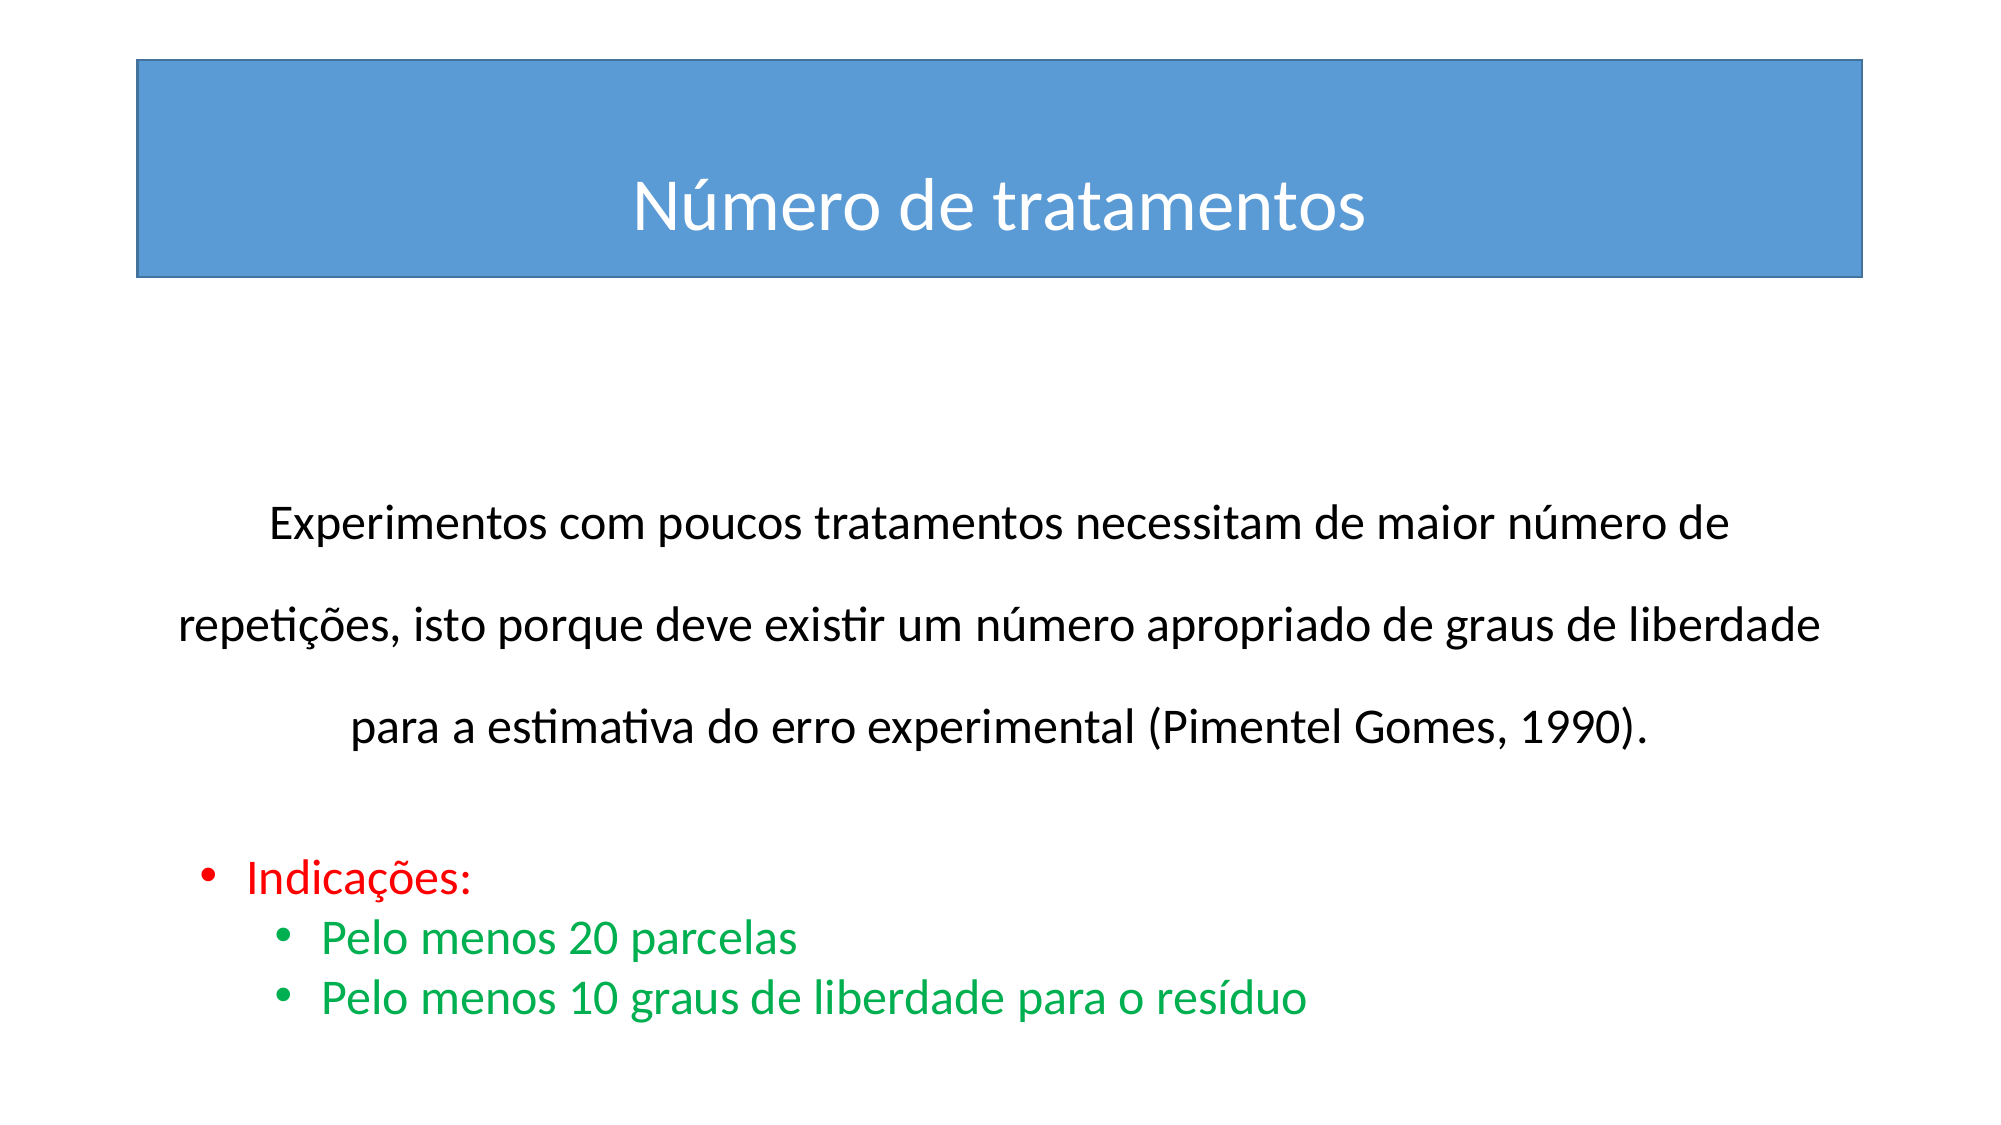

# Número de tratamentos
Experimentos com poucos tratamentos necessitam de maior número de repetições, isto porque deve existir um número apropriado de graus de liberdade para a estimativa do erro experimental (Pimentel Gomes, 1990).

Indicações:
Pelo menos 20 parcelas
Pelo menos 10 graus de liberdade para o resíduo